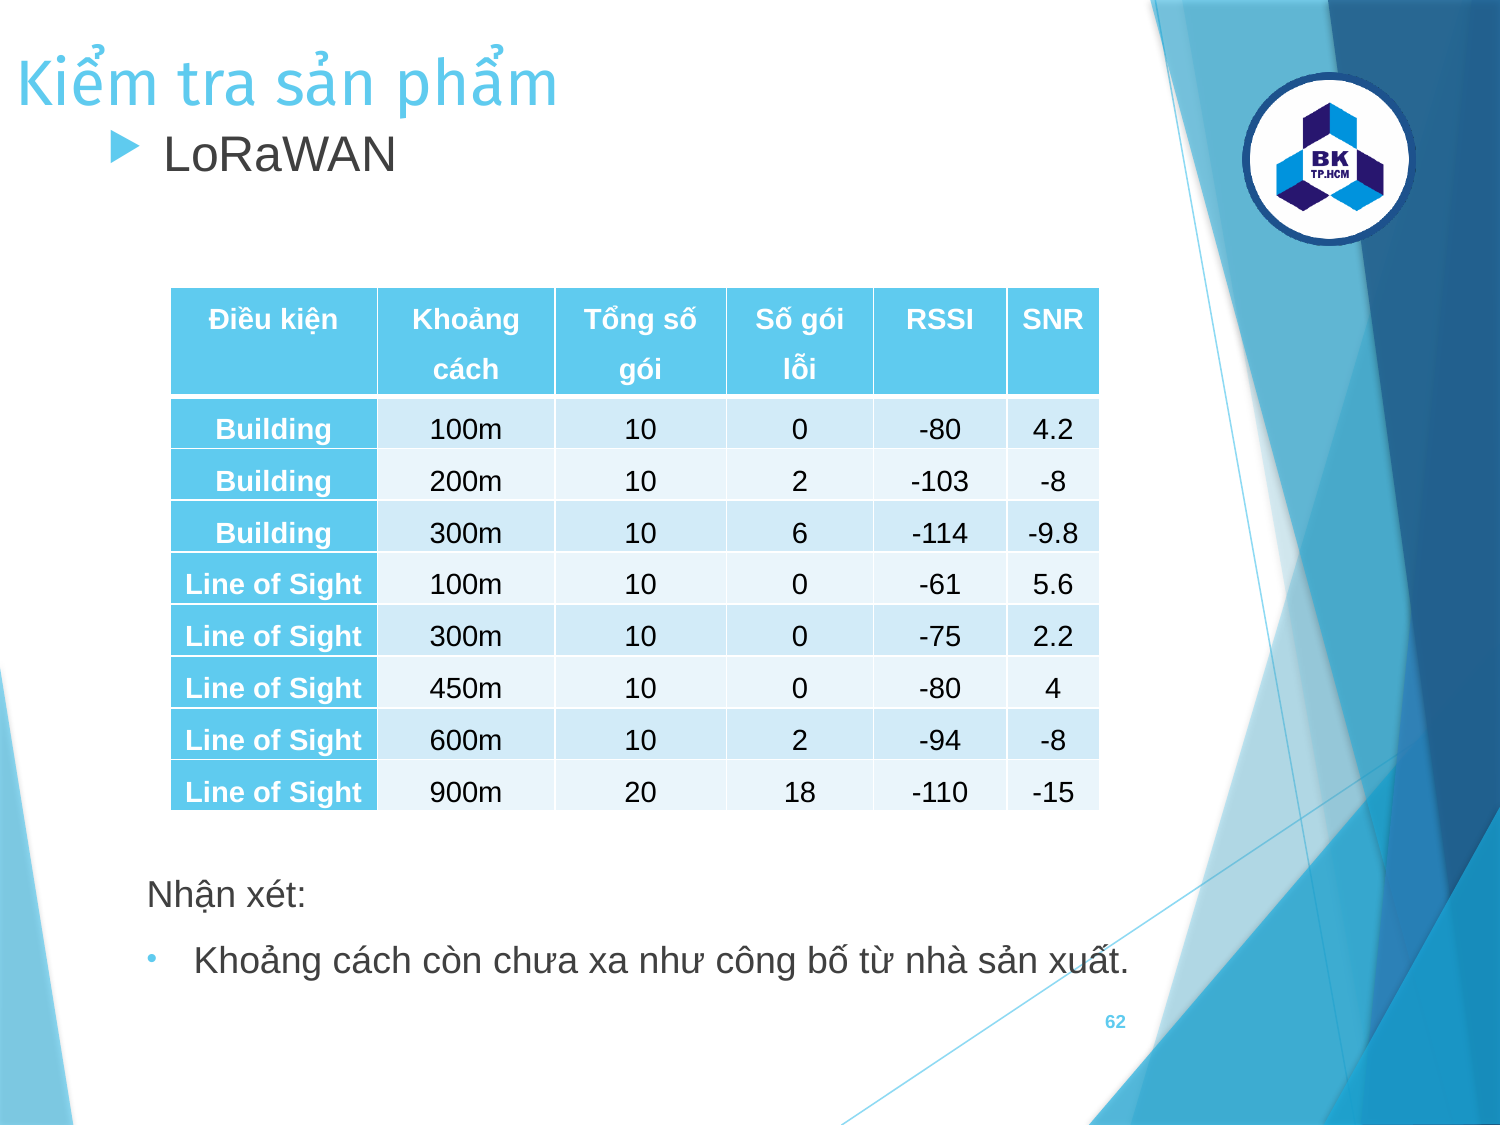

Kiểm tra sản phẩm
LoRaWAN

| Điều kiện | Khoảng cách | Tổng số gói | Số gói lỗi | RSSI | SNR |
| --- | --- | --- | --- | --- | --- |
| Building | 100m | 10 | 0 | -80 | 4.2 |
| Building | 200m | 10 | 2 | -103 | -8 |
| Building | 300m | 10 | 6 | -114 | -9.8 |
| Line of Sight | 100m | 10 | 0 | -61 | 5.6 |
| Line of Sight | 300m | 10 | 0 | -75 | 2.2 |
| Line of Sight | 450m | 10 | 0 | -80 | 4 |
| Line of Sight | 600m | 10 | 2 | -94 | -8 |
| Line of Sight | 900m | 20 | 18 | -110 | -15 |
Nhận xét:
Khoảng cách còn chưa xa như công bố từ nhà sản xuất.

62